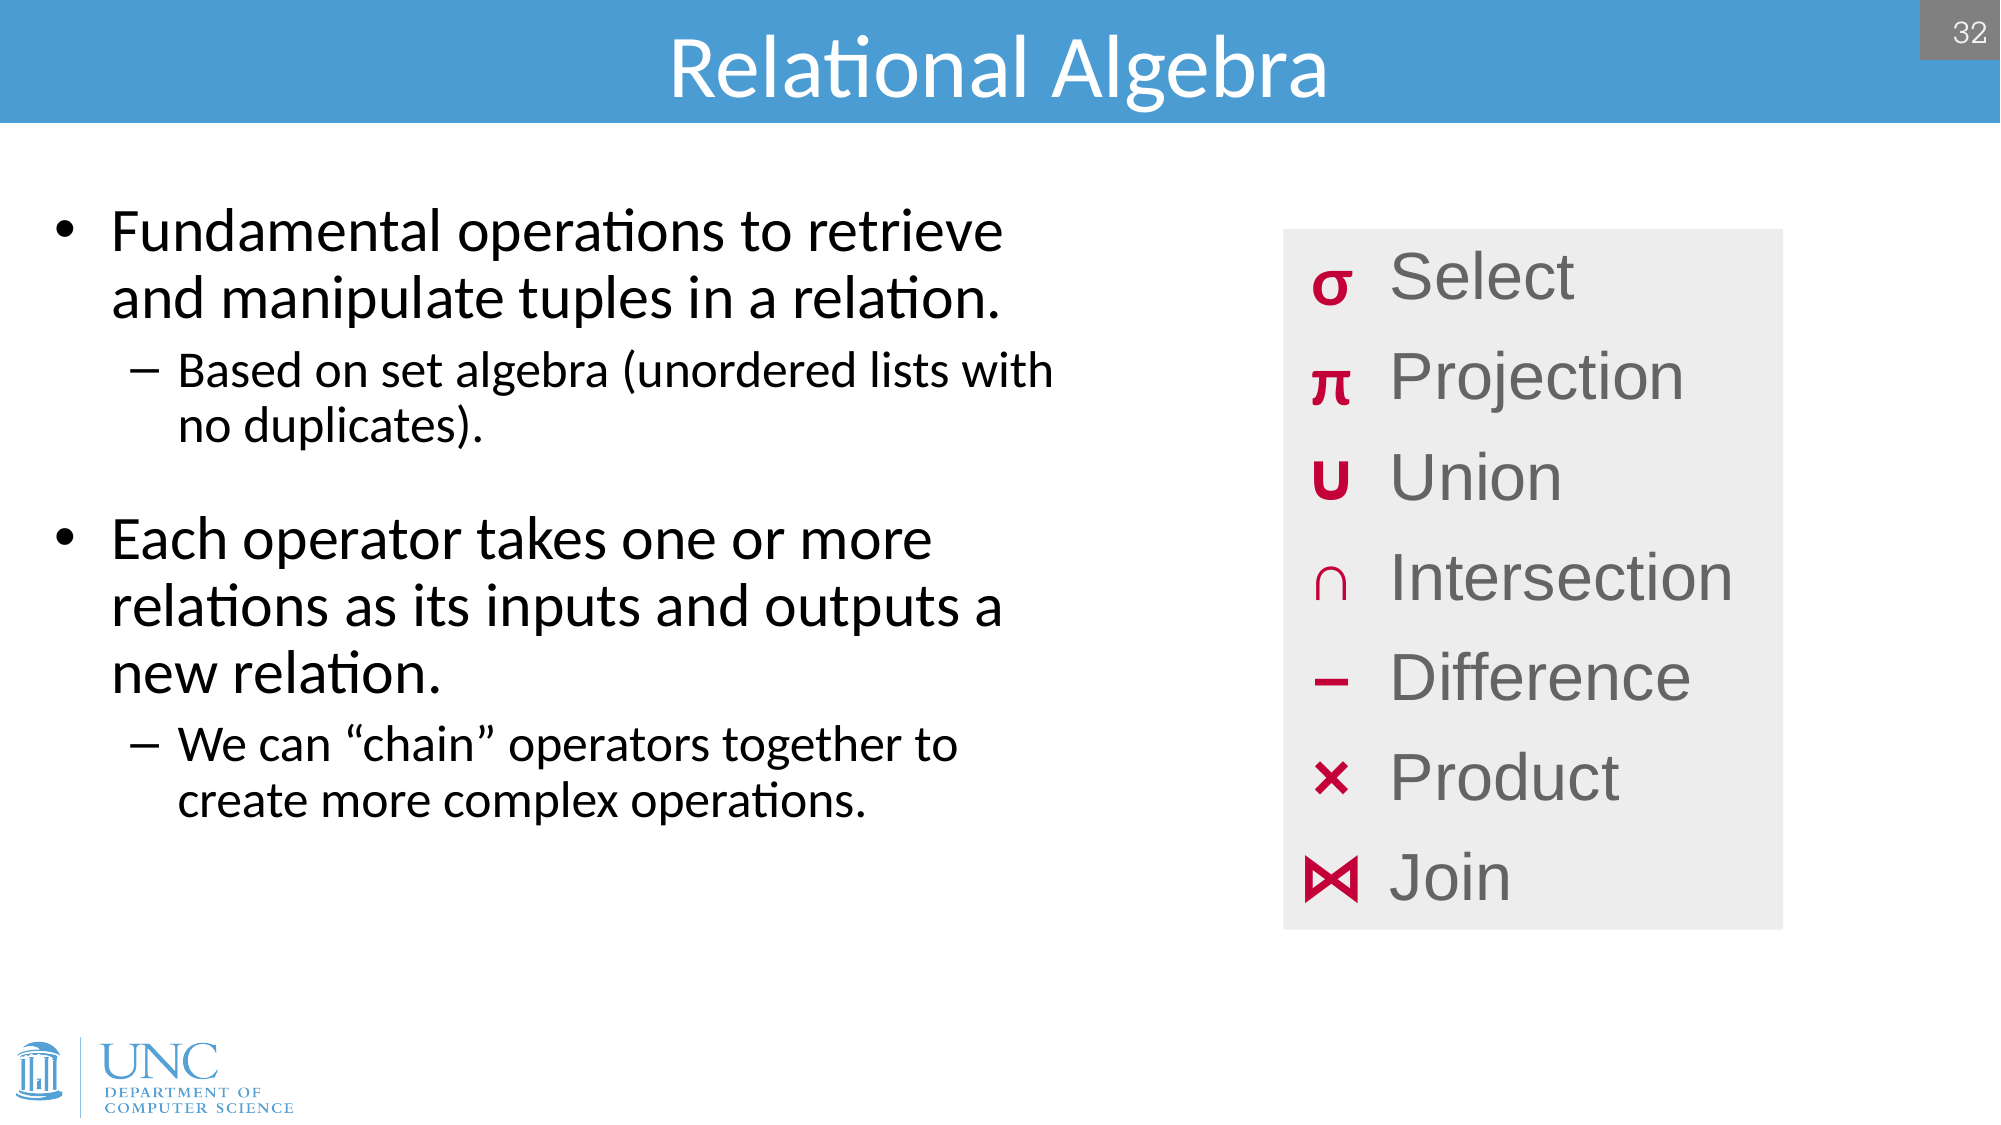

# Relational Algebra
32
Fundamental operations to retrieve
and manipulate tuples in a relation.
Based on set algebra (unordered lists with no duplicates).

Each operator takes one or more
relations as its inputs and outputs a
new relation.
We can “chain” operators together to create more complex operations.
| σ | Select |
| --- | --- |
| π | Projection |
| ∪ | Union |
| ∩ | Intersection |
| – | Difference |
| × | Product |
| ⋈ | Join |